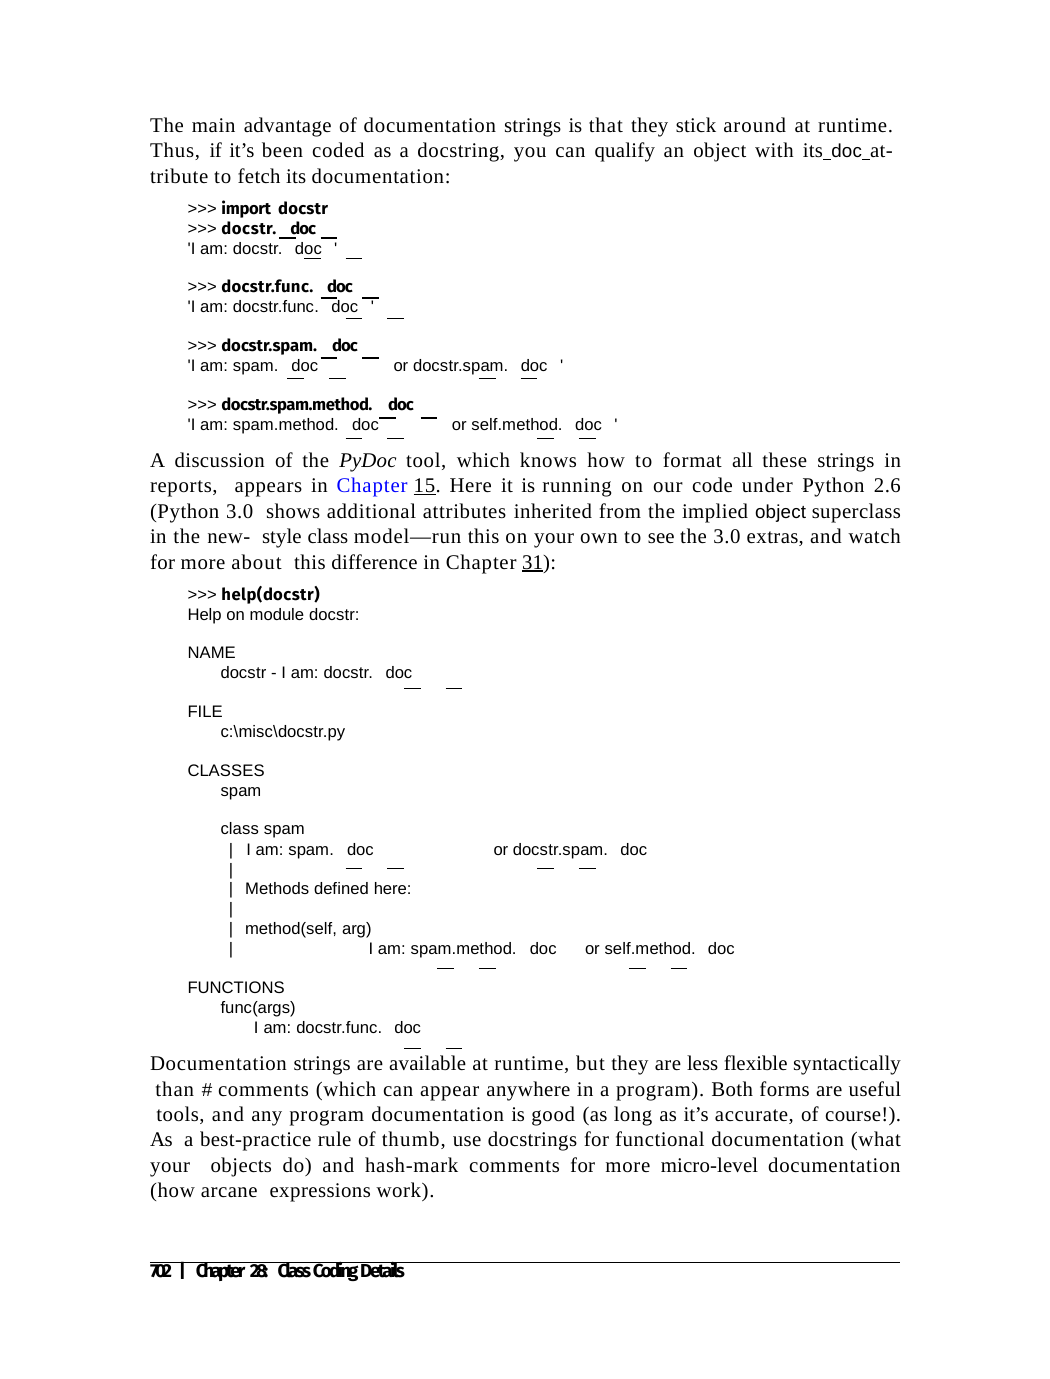

The main advantage of documentation strings is that they stick around at runtime.  Thus, if it’s been coded as a docstring, you can qualify an object with its doc at-  tribute to fetch its documentation:
>>> import docstr
>>> docstr.  doc
'I am: docstr. doc '

>>> docstr.func.   doc
'I am: docstr.func. doc '

>>> docstr.spam. doc
'I am: spam. doc	or docstr.spam. doc '

>>> docstr.spam.method. doc
'I am: spam.method. doc	or self.method. doc '
A discussion of the PyDoc tool, which knows how to format all these strings in reports,  appears in Chapter 15. Here it is running on our code under Python 2.6 (Python 3.0  shows additional attributes inherited from the implied object superclass in the new-  style class model—run this on your own to see the 3.0 extras, and watch for more about  this difference in Chapter 31):
>>> help(docstr)
Help on module docstr:

NAME
docstr - I am: docstr. doc

FILE
c:\misc\docstr.py

CLASSES
spam

class spam
| I am: spam. doc	or docstr.spam. doc
|
| Methods defined here:
|
| method(self, arg)
|	I am: spam.method. doc	or self.method. doc

FUNCTIONS
func(args)
I am: docstr.func. doc
Documentation strings are available at runtime, but they are less flexible syntactically  than # comments (which can appear anywhere in a program). Both forms are useful  tools, and any program documentation is good (as long as it’s accurate, of course!). As  a best-practice rule of thumb, use docstrings for functional documentation (what your  objects do) and hash-mark comments for more micro-level documentation (how arcane  expressions work).

702  |  Chapter 28:  Class Coding Details